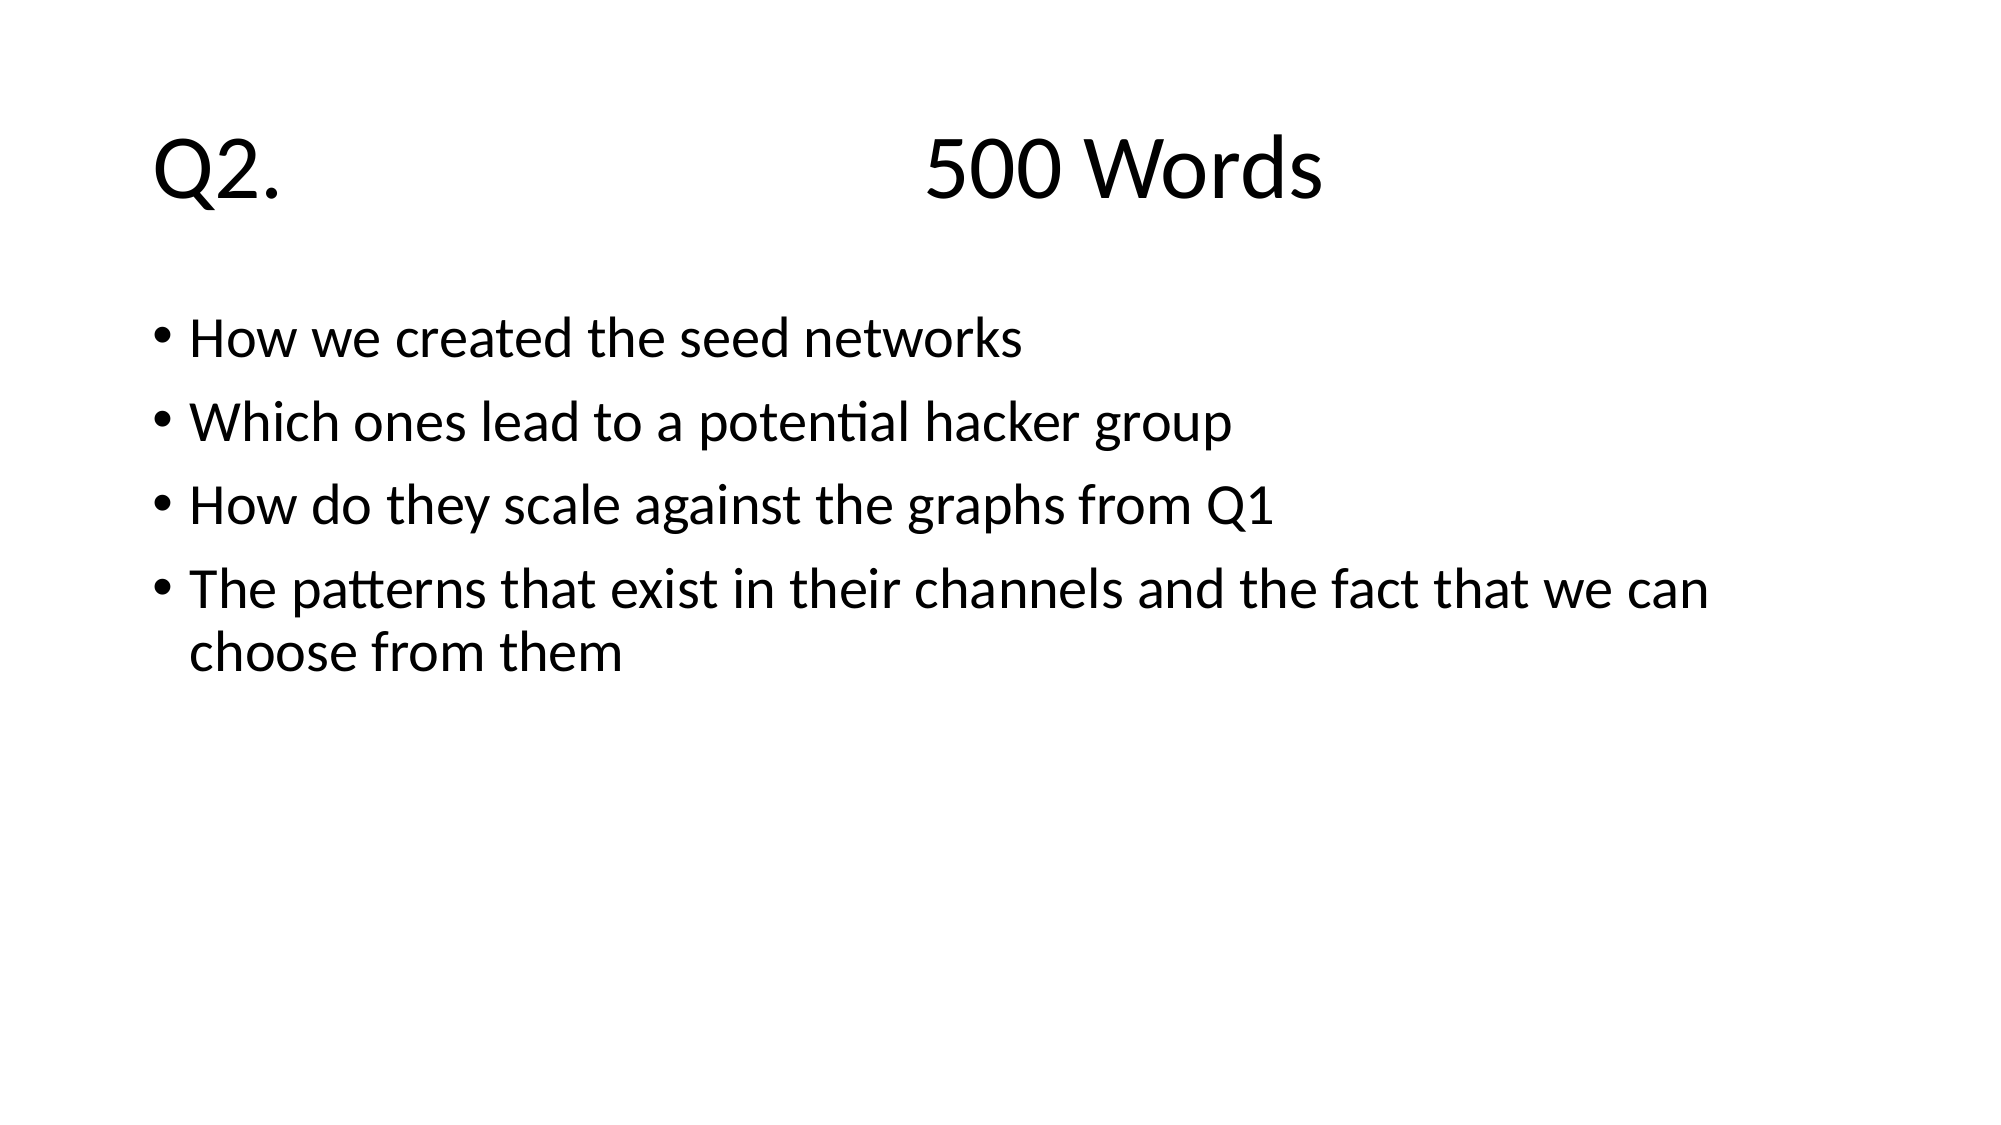

# Q2.					 500 Words
How we created the seed networks
Which ones lead to a potential hacker group
How do they scale against the graphs from Q1
The patterns that exist in their channels and the fact that we can choose from them